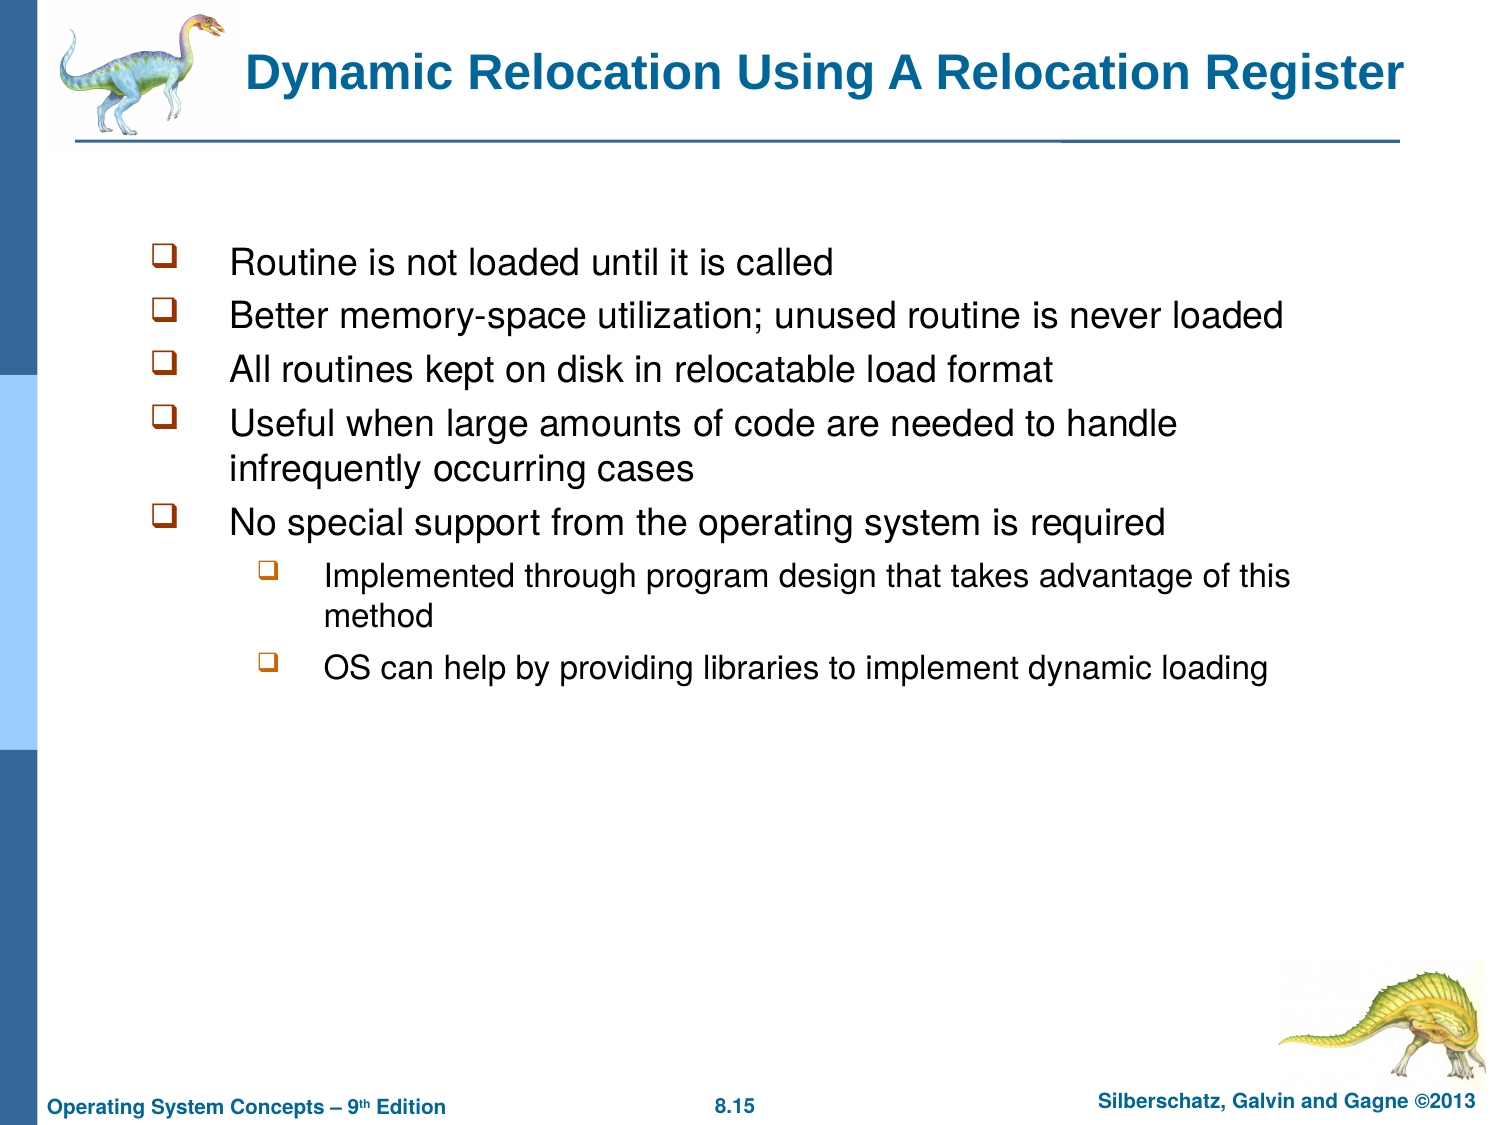

# Dynamic Relocation Using A Relocation Register
Routine is not loaded until it is called
Better memory-space utilization; unused routine is never loaded
All routines kept on disk in relocatable load format
Useful when large amounts of code are needed to handle infrequently occurring cases
No special support from the operating system is required
Implemented through program design that takes advantage of this method
OS can help by providing libraries to implement dynamic loading